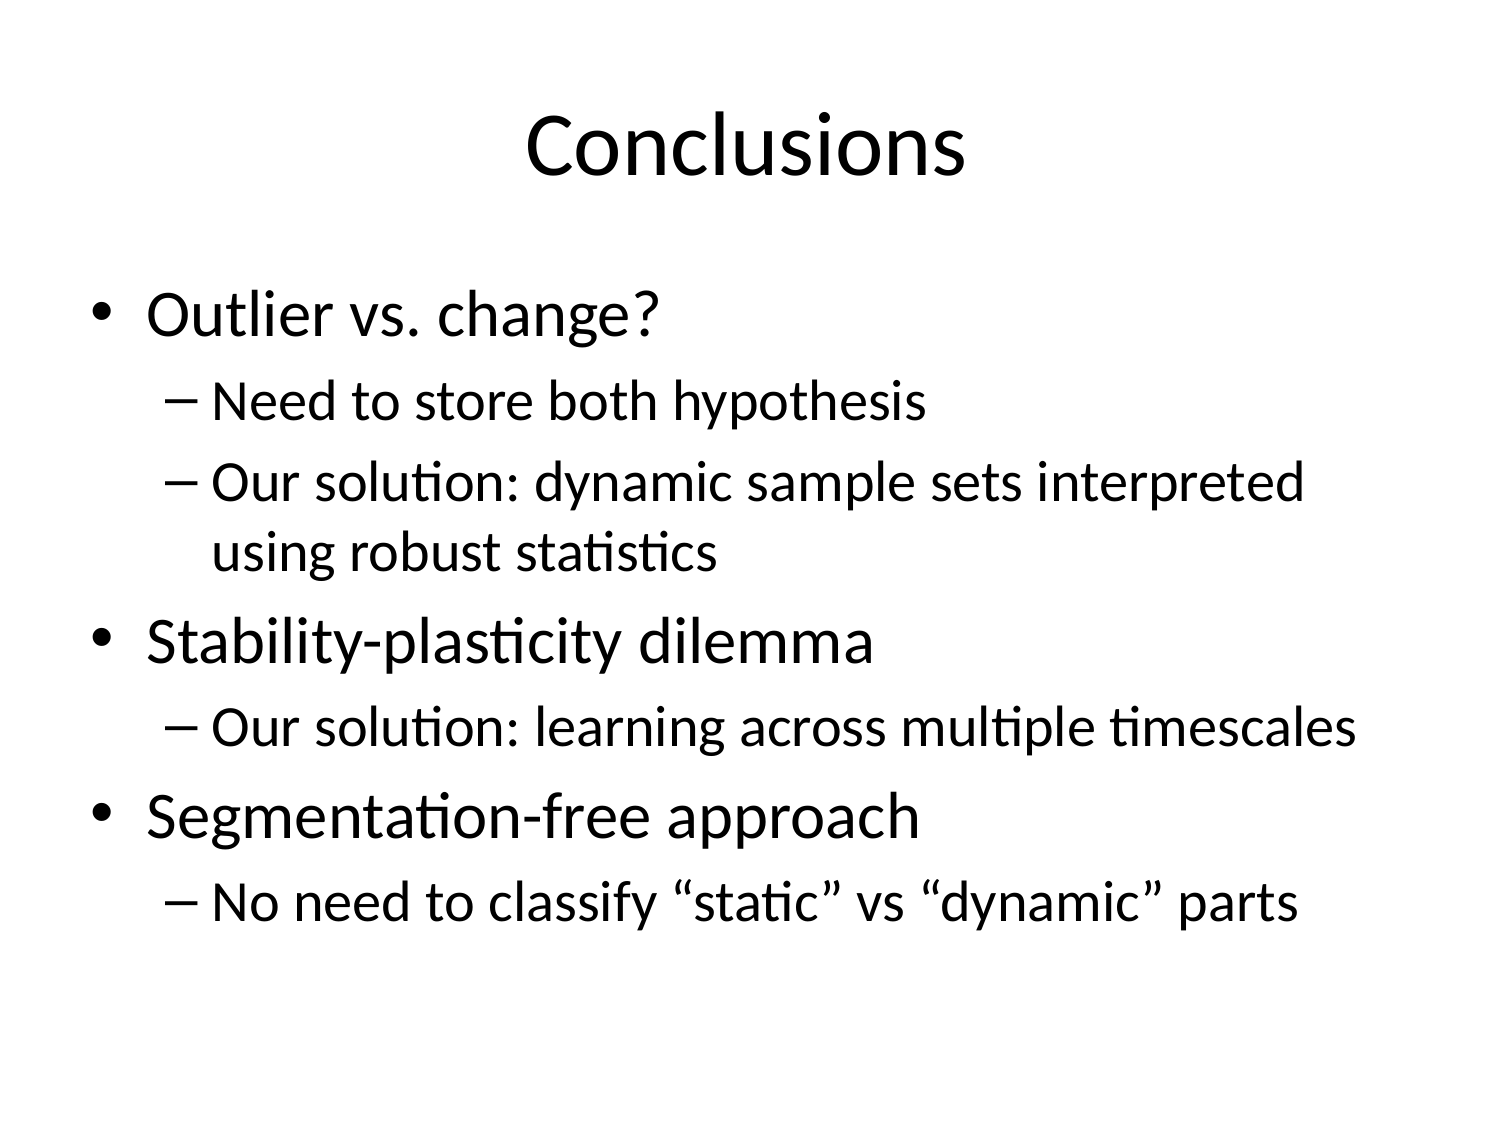

# Conclusions
Outlier vs. change?
Need to store both hypothesis
Our solution: dynamic sample sets interpreted using robust statistics
Stability-plasticity dilemma
Our solution: learning across multiple timescales
Segmentation-free approach
No need to classify “static” vs “dynamic” parts